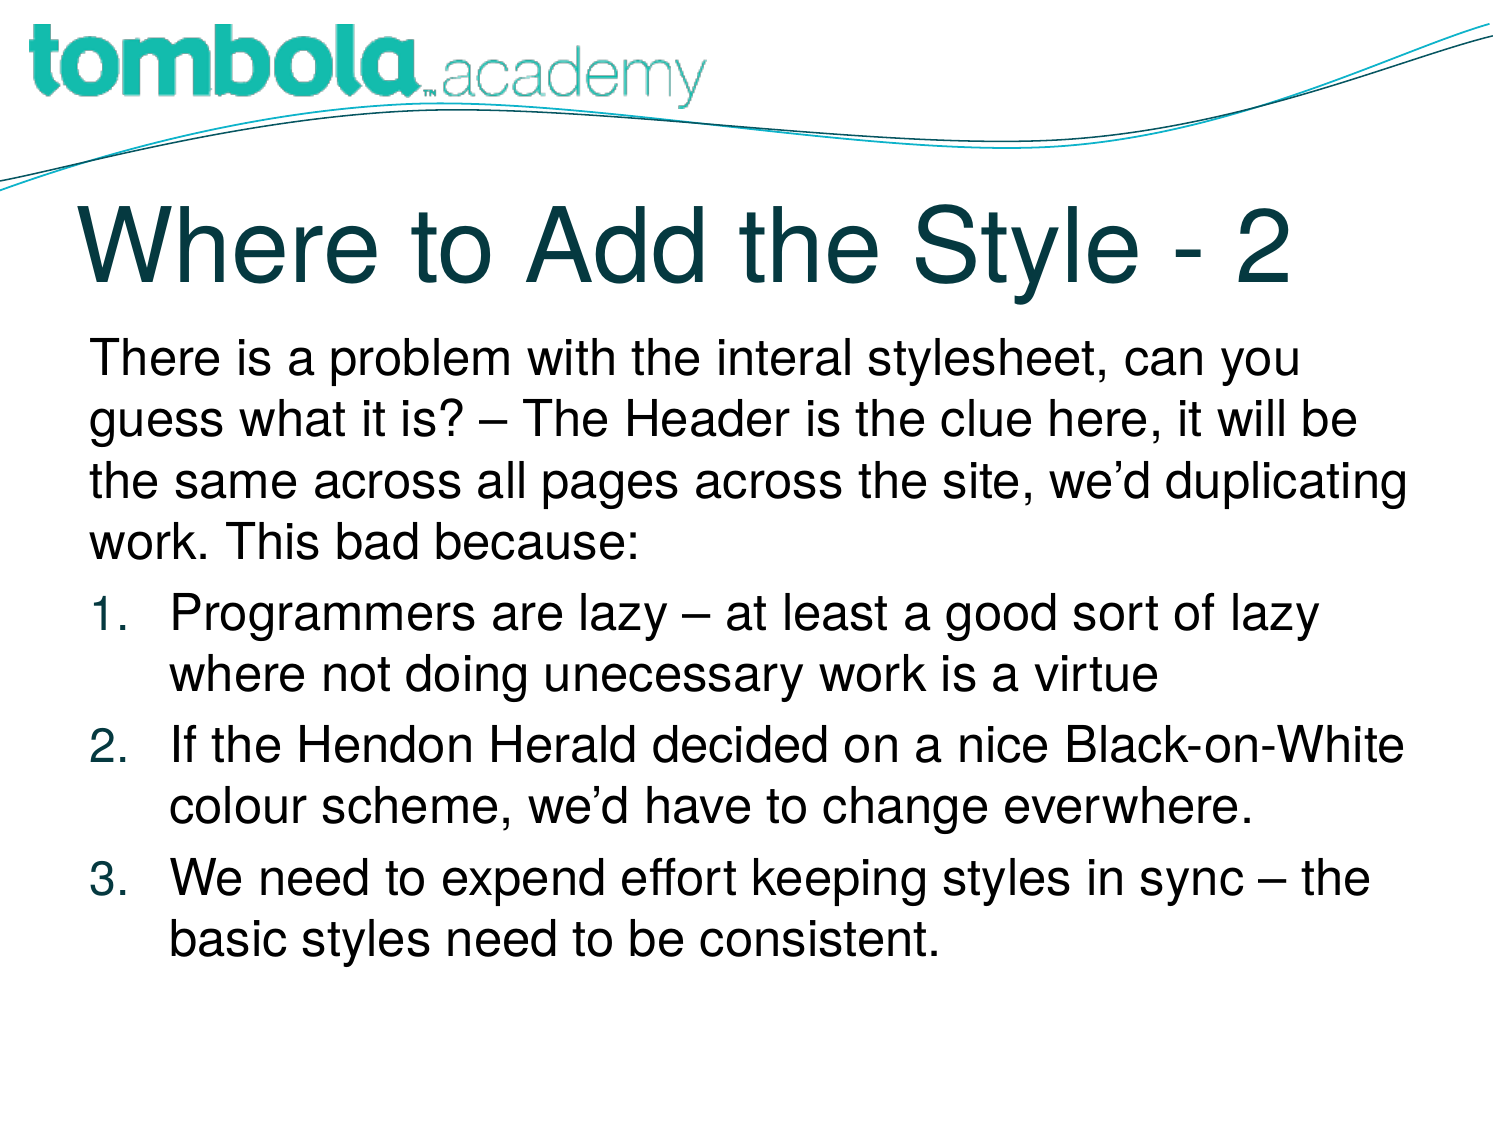

# Where to Add the Style - 2
There is a problem with the interal stylesheet, can you guess what it is? – The Header is the clue here, it will be the same across all pages across the site, we’d duplicating work. This bad because:
Programmers are lazy – at least a good sort of lazy where not doing unecessary work is a virtue
If the Hendon Herald decided on a nice Black-on-White colour scheme, we’d have to change everwhere.
We need to expend effort keeping styles in sync – the basic styles need to be consistent.